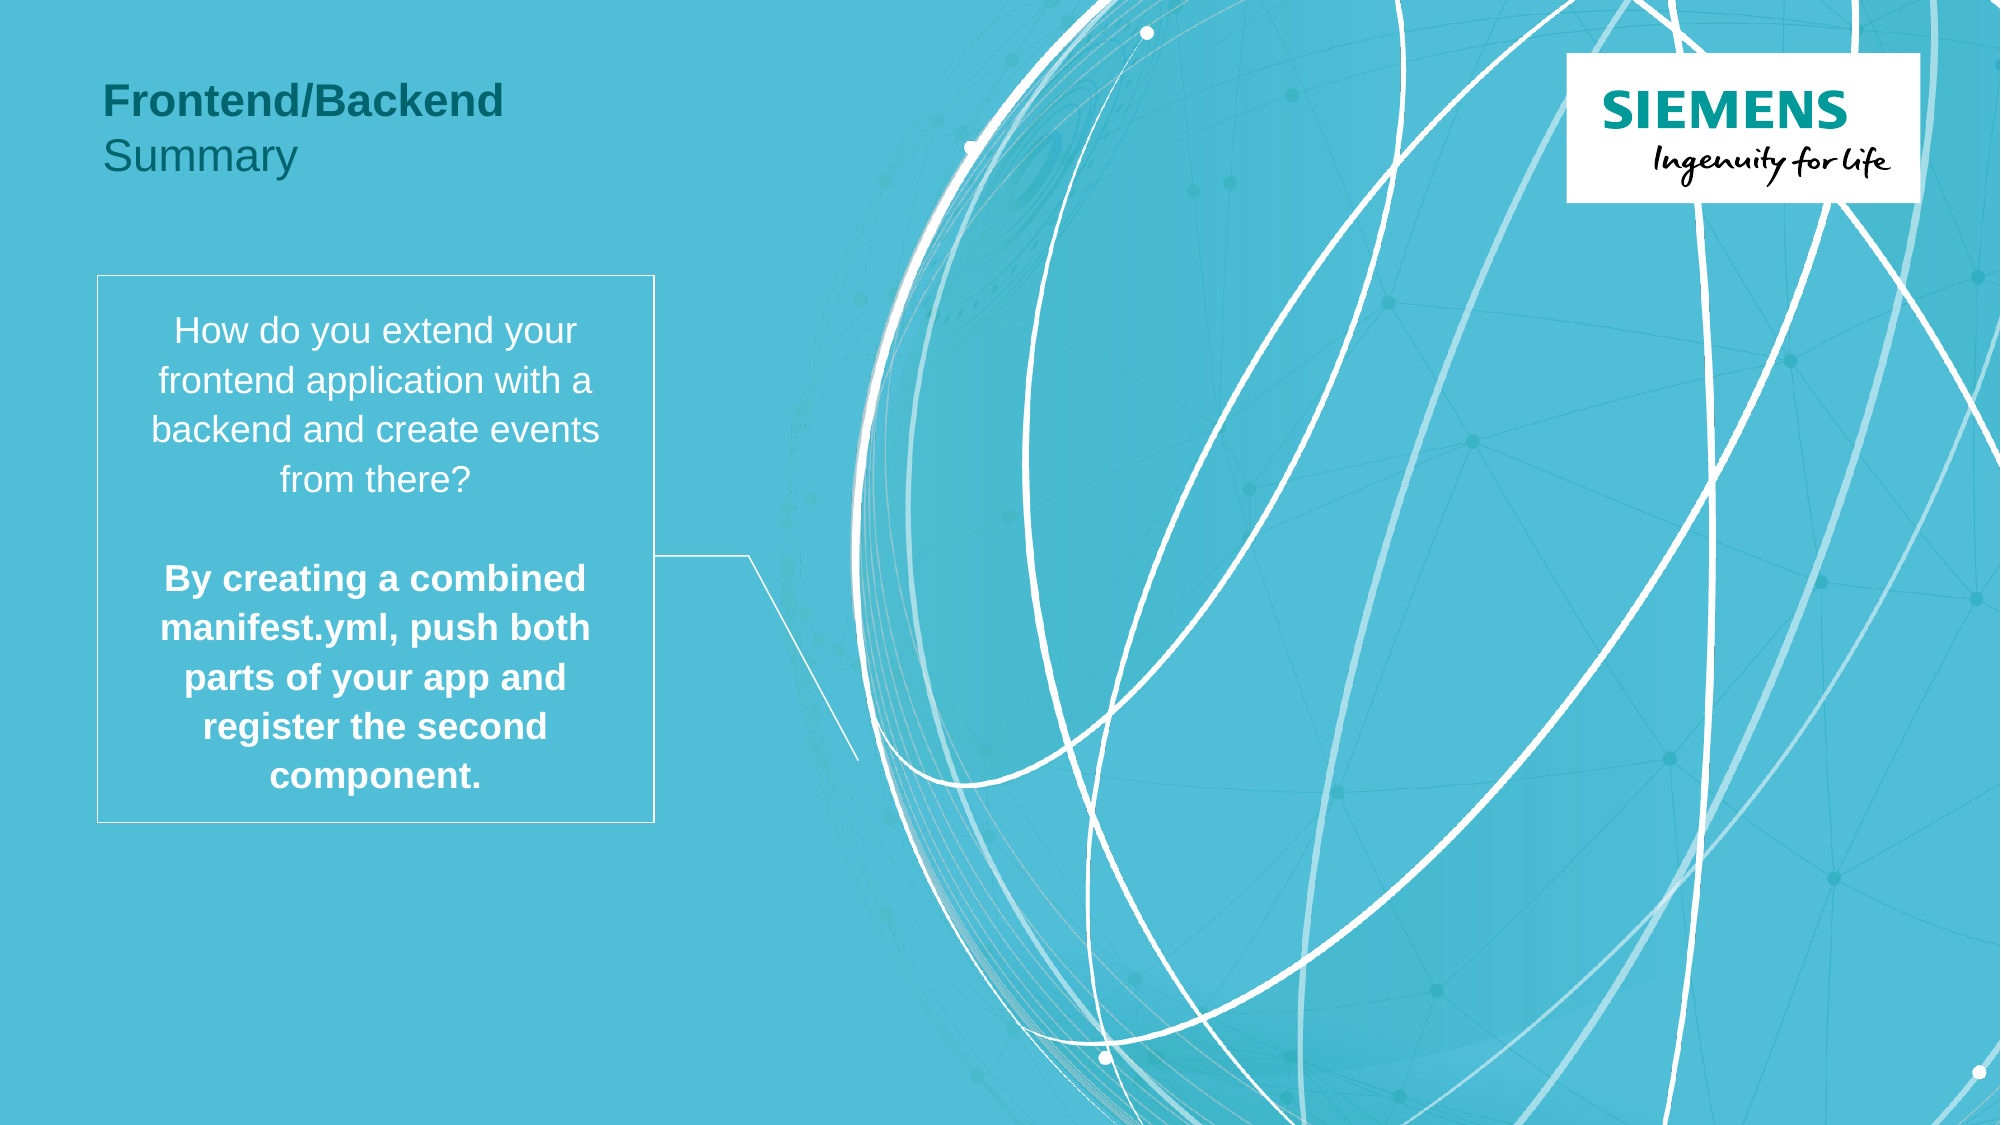

# Frontend/Backend Summary
How do you extend your frontend application with a backend and create events from there?

By creating a combined manifest.yml, push both parts of your app and register the second component.